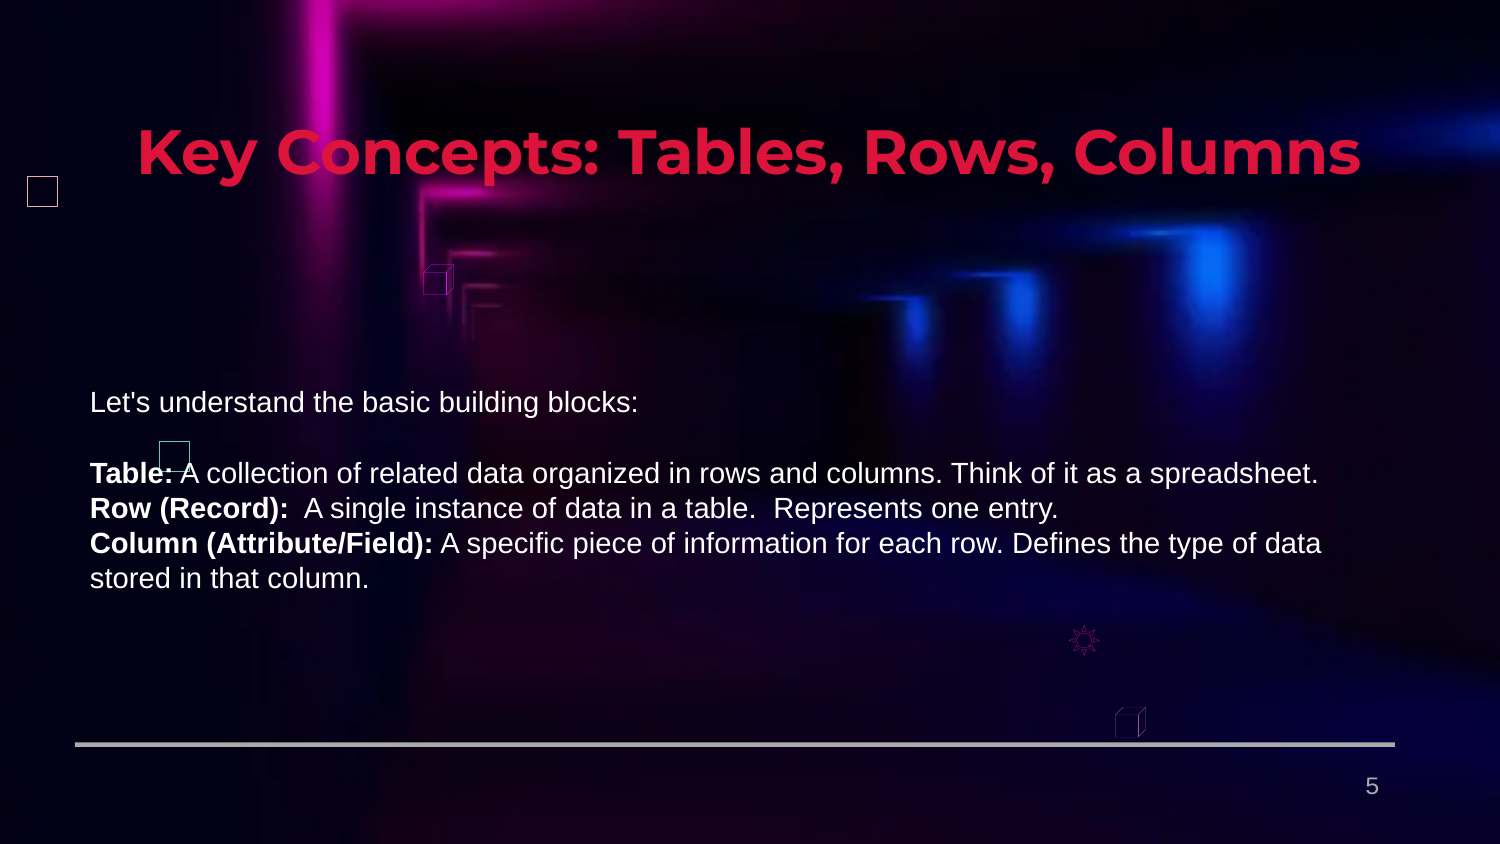

Key Concepts: Tables, Rows, Columns

Let's understand the basic building blocks:

Table: A collection of related data organized in rows and columns. Think of it as a spreadsheet.
Row (Record):  A single instance of data in a table.  Represents one entry.
Column (Attribute/Field): A specific piece of information for each row. Defines the type of data stored in that column.

5